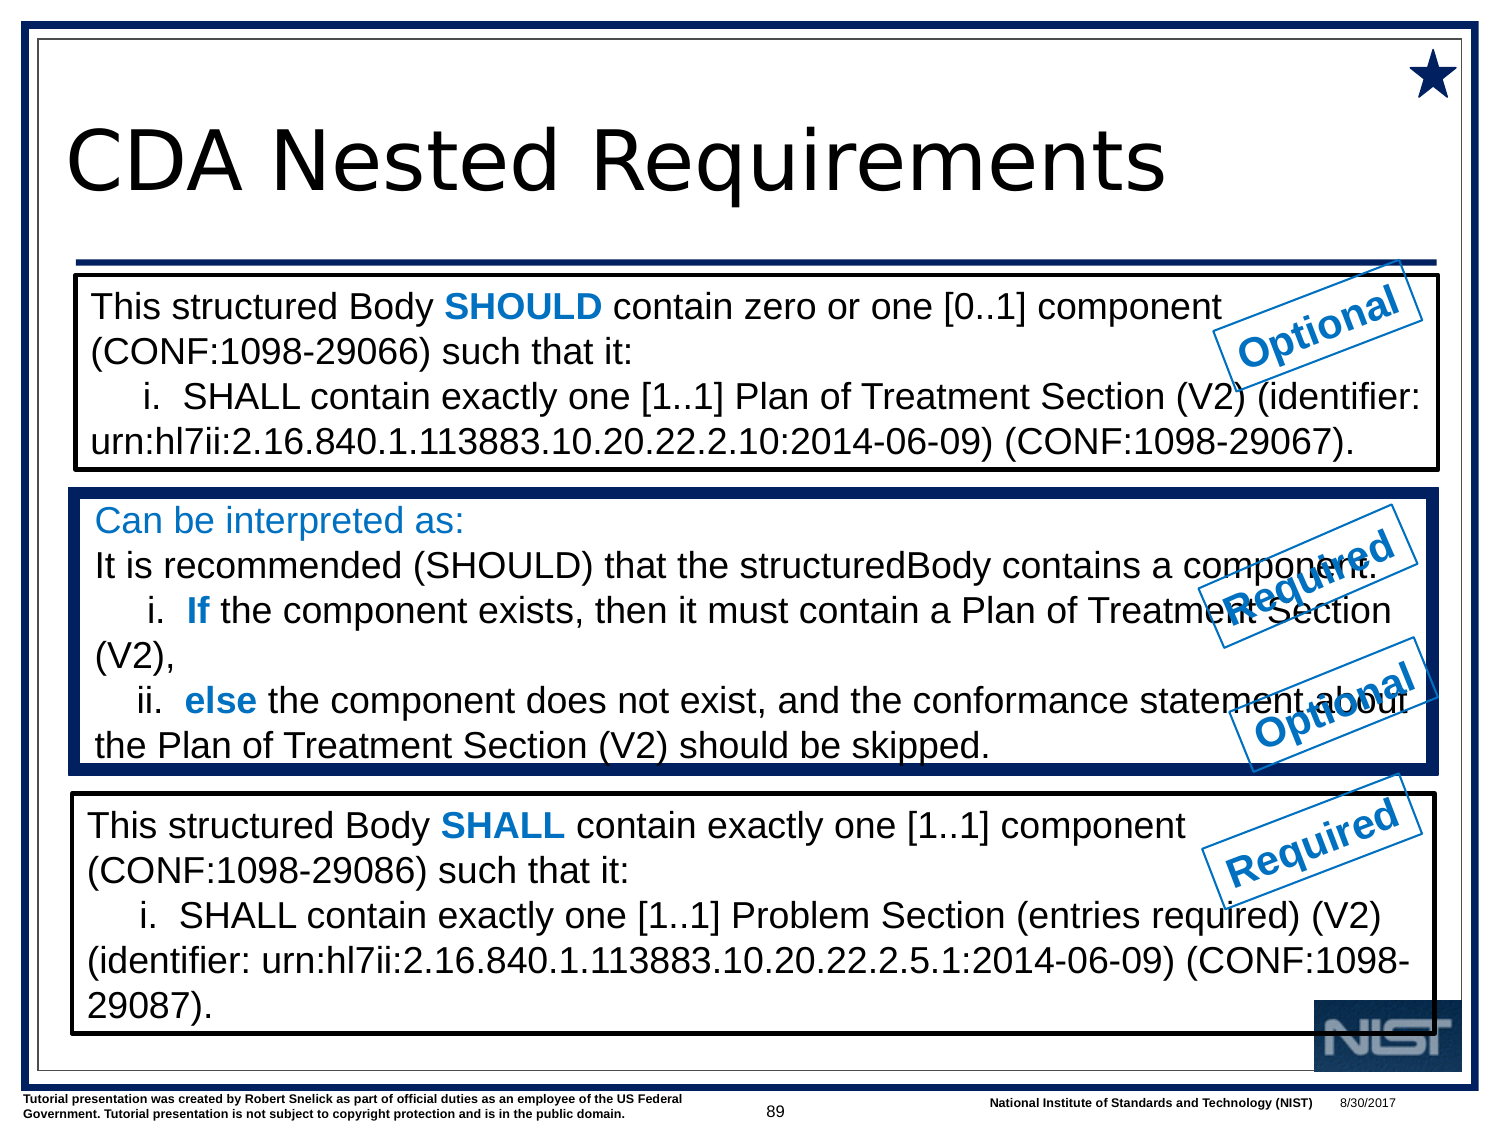

# CDA Nested Requirements
This structured Body SHOULD contain zero or one [0..1] component (CONF:1098-29066) such that it:
     i.  SHALL contain exactly one [1..1] Plan of Treatment Section (V2) (identifier: urn:hl7ii:2.16.840.1.113883.10.20.22.2.10:2014-06-09) (CONF:1098-29067).
Optional
Can be interpreted as:
It is recommended (SHOULD) that the structuredBody contains a component.
     i.  If the component exists, then it must contain a Plan of Treatment Section (V2),
    ii.  else the component does not exist, and the conformance statement about the Plan of Treatment Section (V2) should be skipped.
Required
Optional
This structured Body SHALL contain exactly one [1..1] component (CONF:1098-29086) such that it:
     i.  SHALL contain exactly one [1..1] Problem Section (entries required) (V2) (identifier: urn:hl7ii:2.16.840.1.113883.10.20.22.2.5.1:2014-06-09) (CONF:1098-29087).
Required
89
8/30/2017